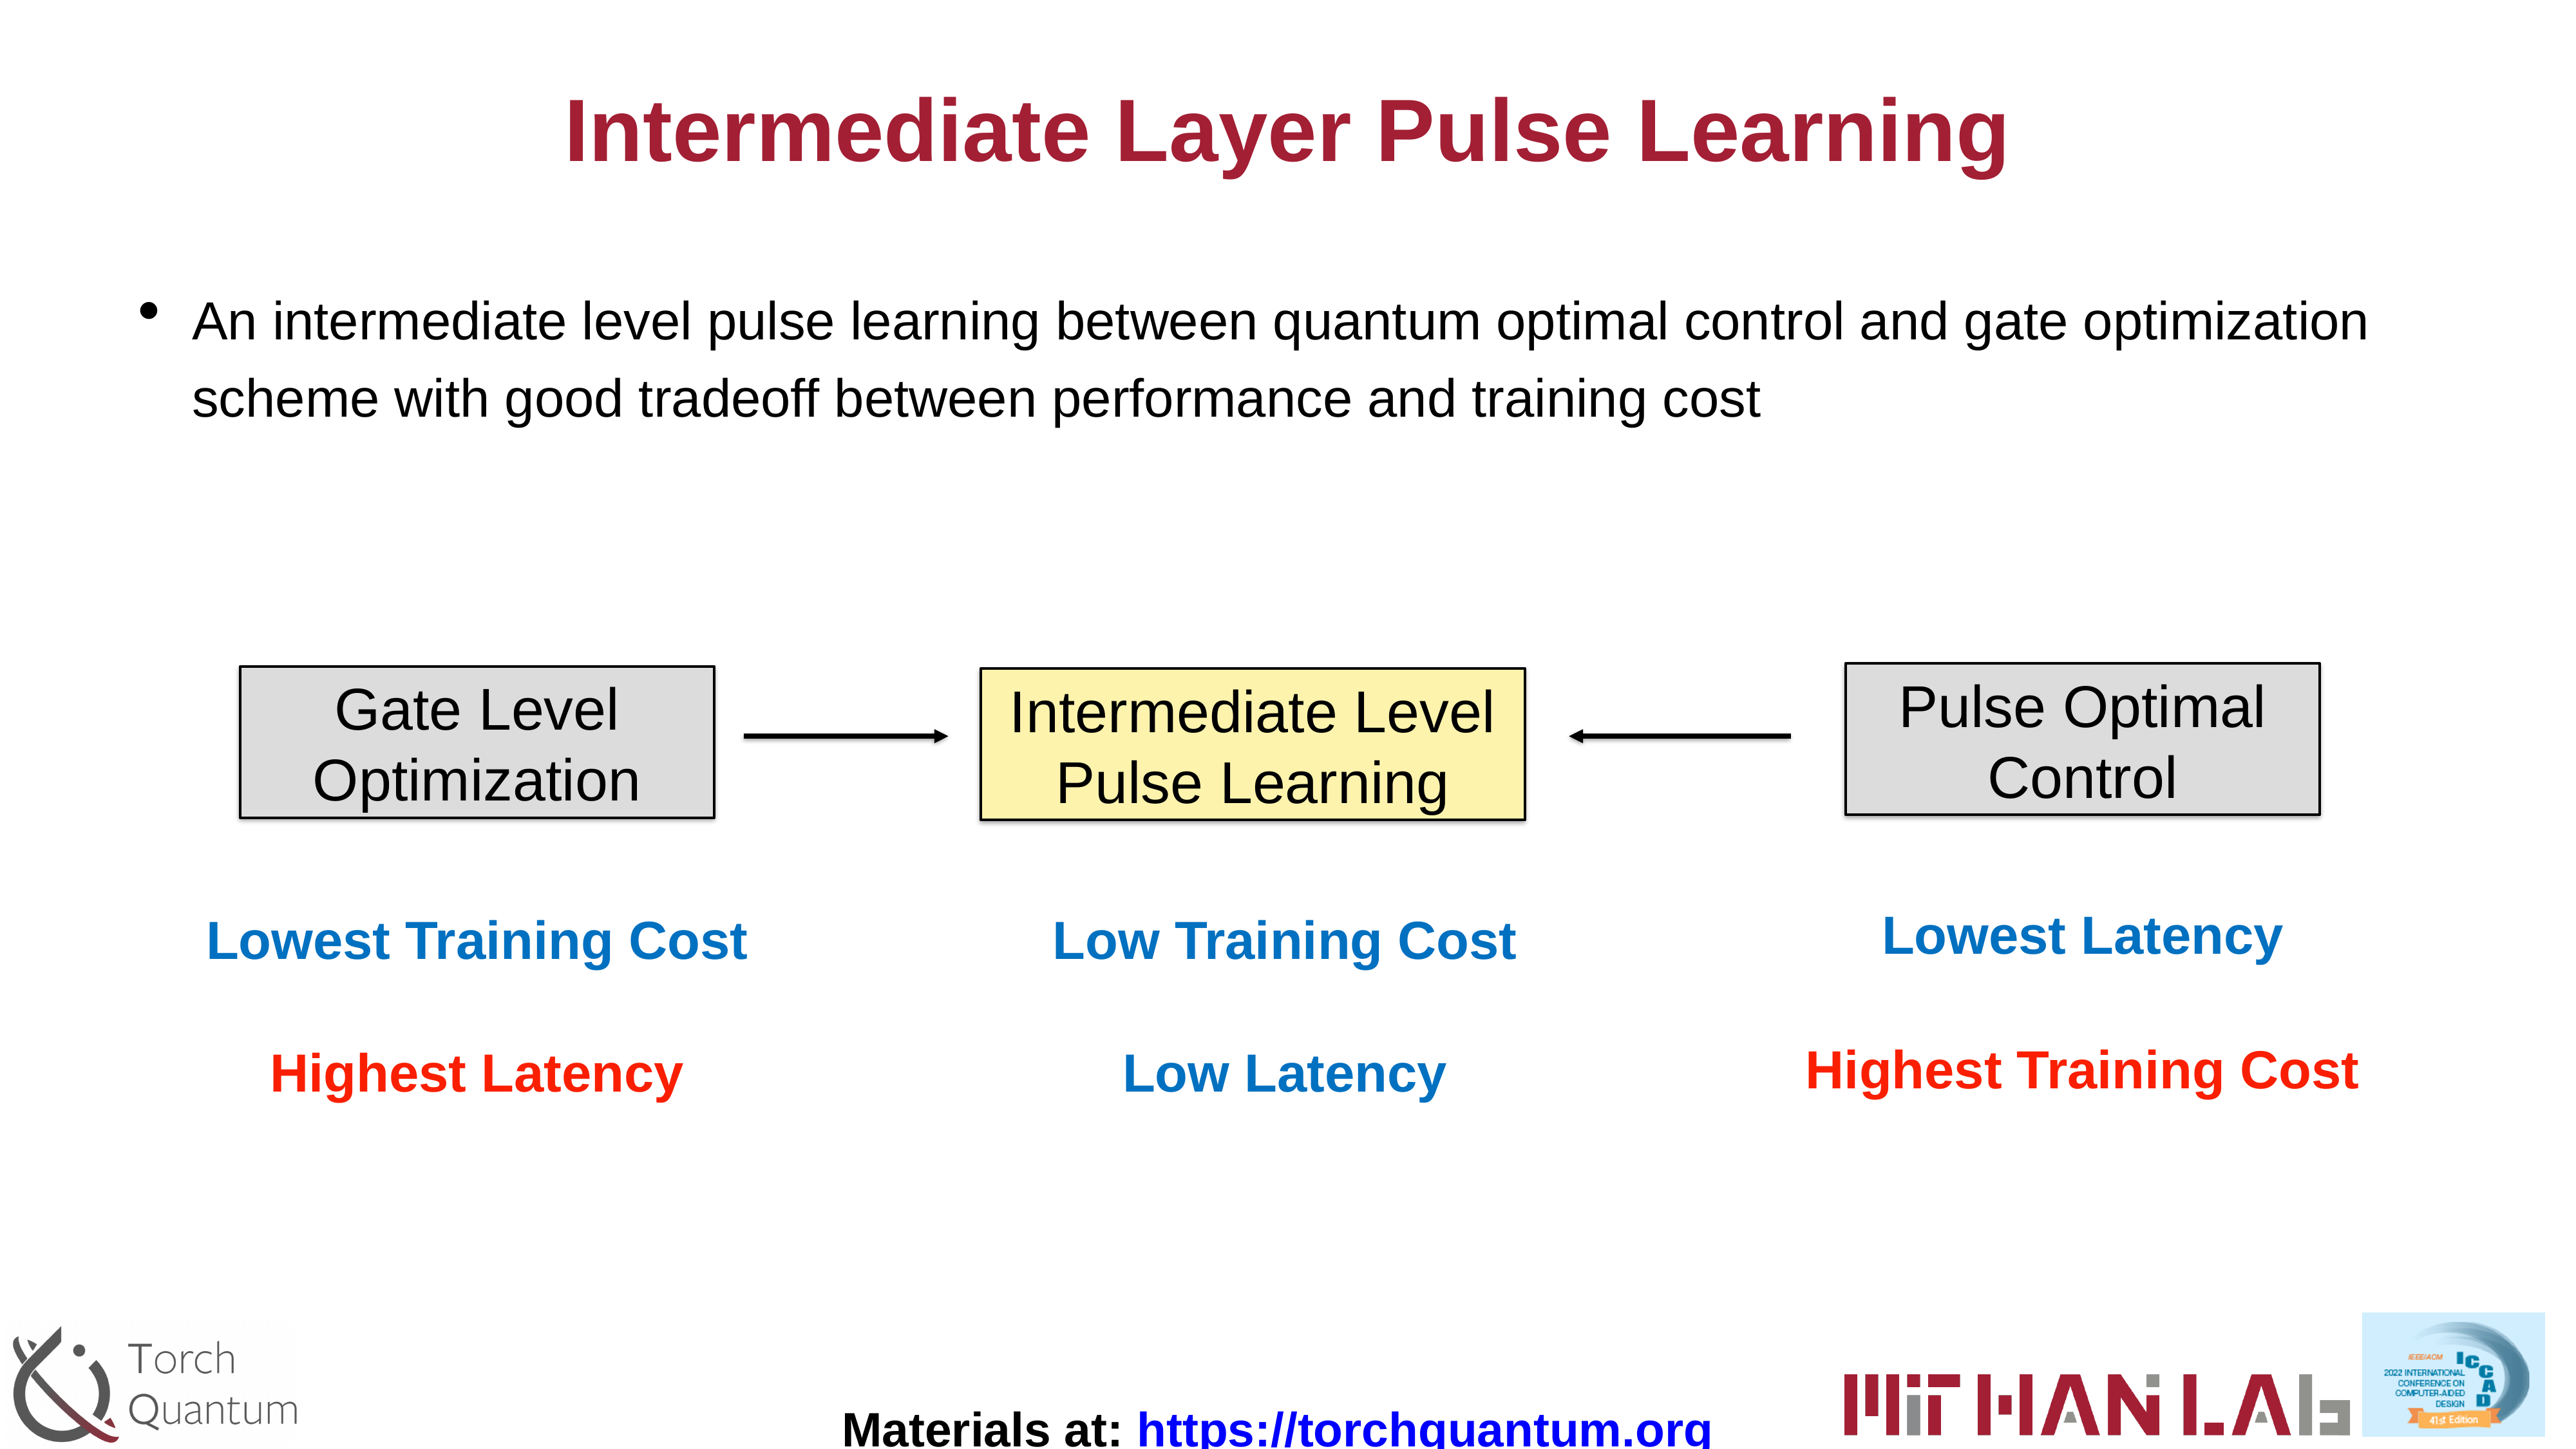

Intermediate Layer Pulse Learning
An intermediate level pulse learning between quantum optimal control and gate optimization scheme with good tradeoff between performance and training cost
Pulse Optimal Control
Gate Level Optimization
Intermediate Level Pulse Learning
Lowest Latency
Low Training Cost
Lowest Training Cost
Highest Training Cost
Low Latency
Highest Latency